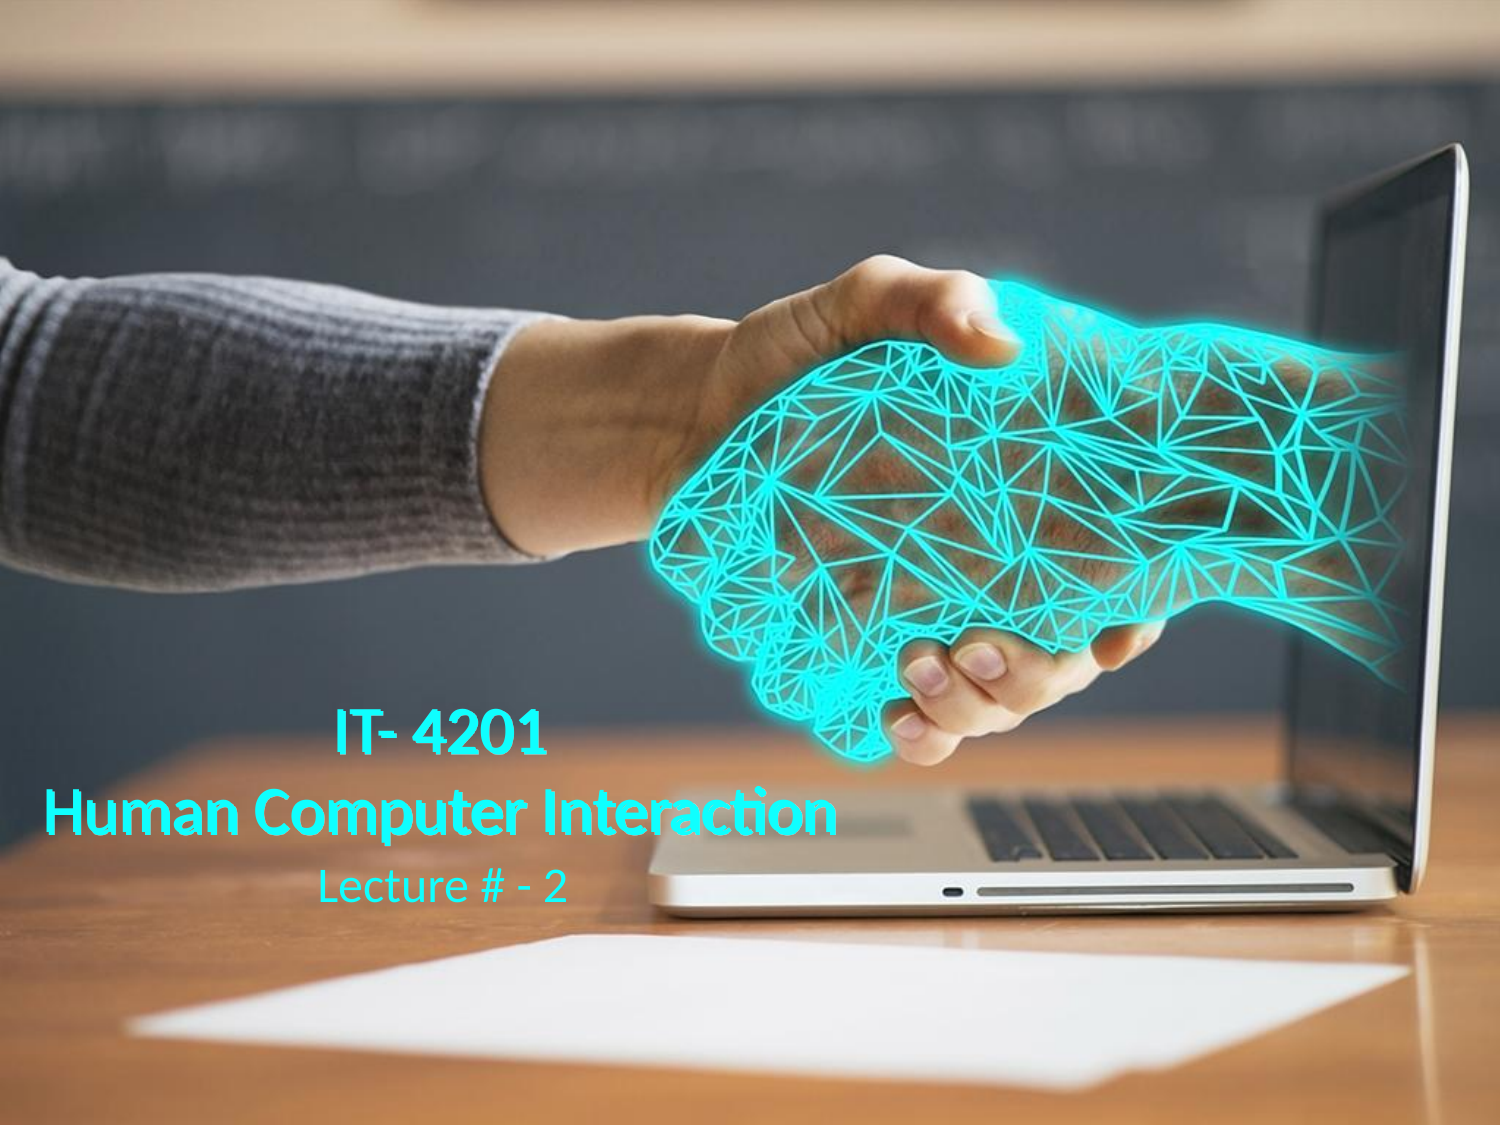

# IT- 4201 Human Computer Interaction
Lecture # - 2